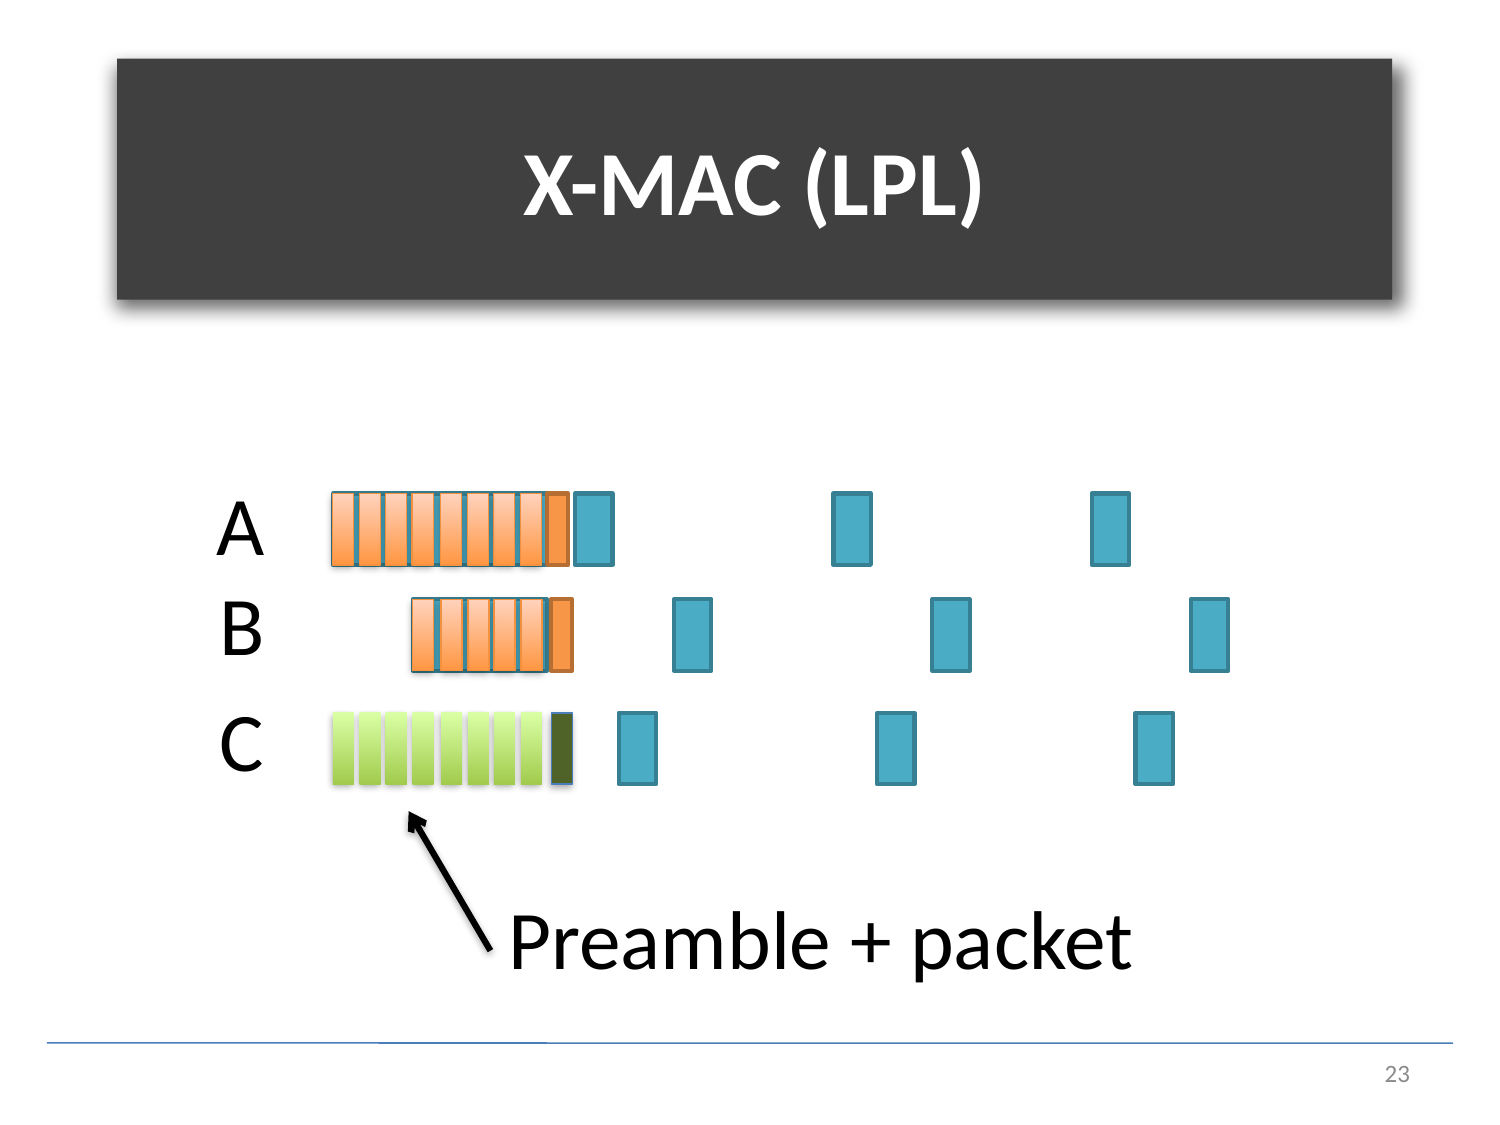

# X-MAC (LPL)
A

B

C

Preamble + packet
23